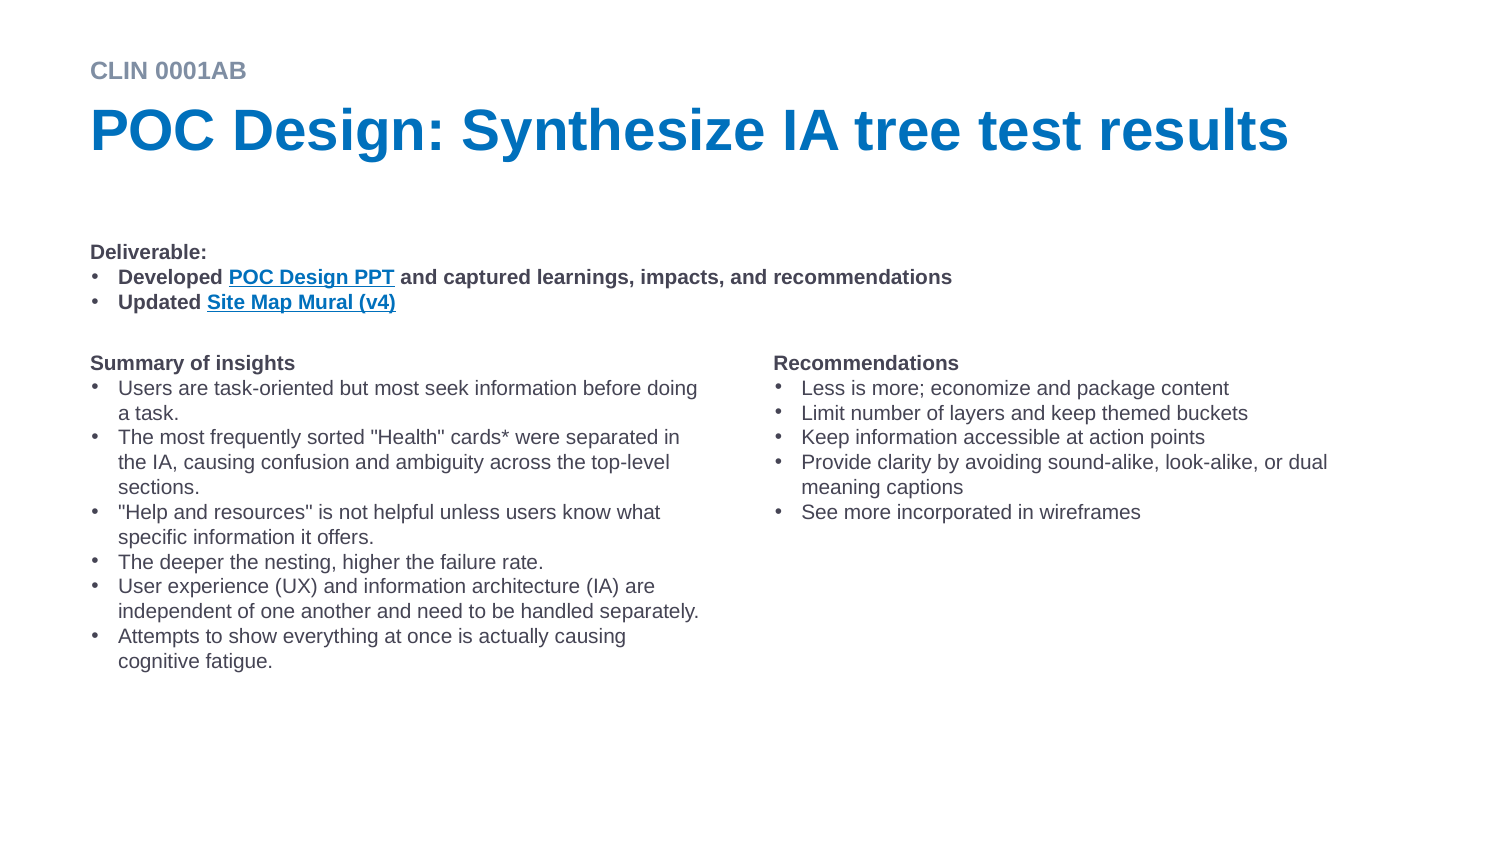

CLIN 0001AB

# POC Design: Synthesize IA tree test results

Deliverable:
Developed POC Design PPT and captured learnings, impacts, and recommendations
Updated Site Map Mural (v4)

Summary of insights
Users are task-oriented but most seek information before doing a task.
The most frequently sorted "Health" cards* were separated in the IA, causing confusion and ambiguity across the top-level sections.
"Help and resources" is not helpful unless users know what specific information it offers.
The deeper the nesting, higher the failure rate.
User experience (UX) and information architecture (IA) are independent of one another and need to be handled separately.
Attempts to show everything at once is actually causing cognitive fatigue.

Recommendations
Less is more; economize and package content
Limit number of layers and keep themed buckets
Keep information accessible at action points
Provide clarity by avoiding sound-alike, look-alike, or dual meaning captions
See more incorporated in wireframes